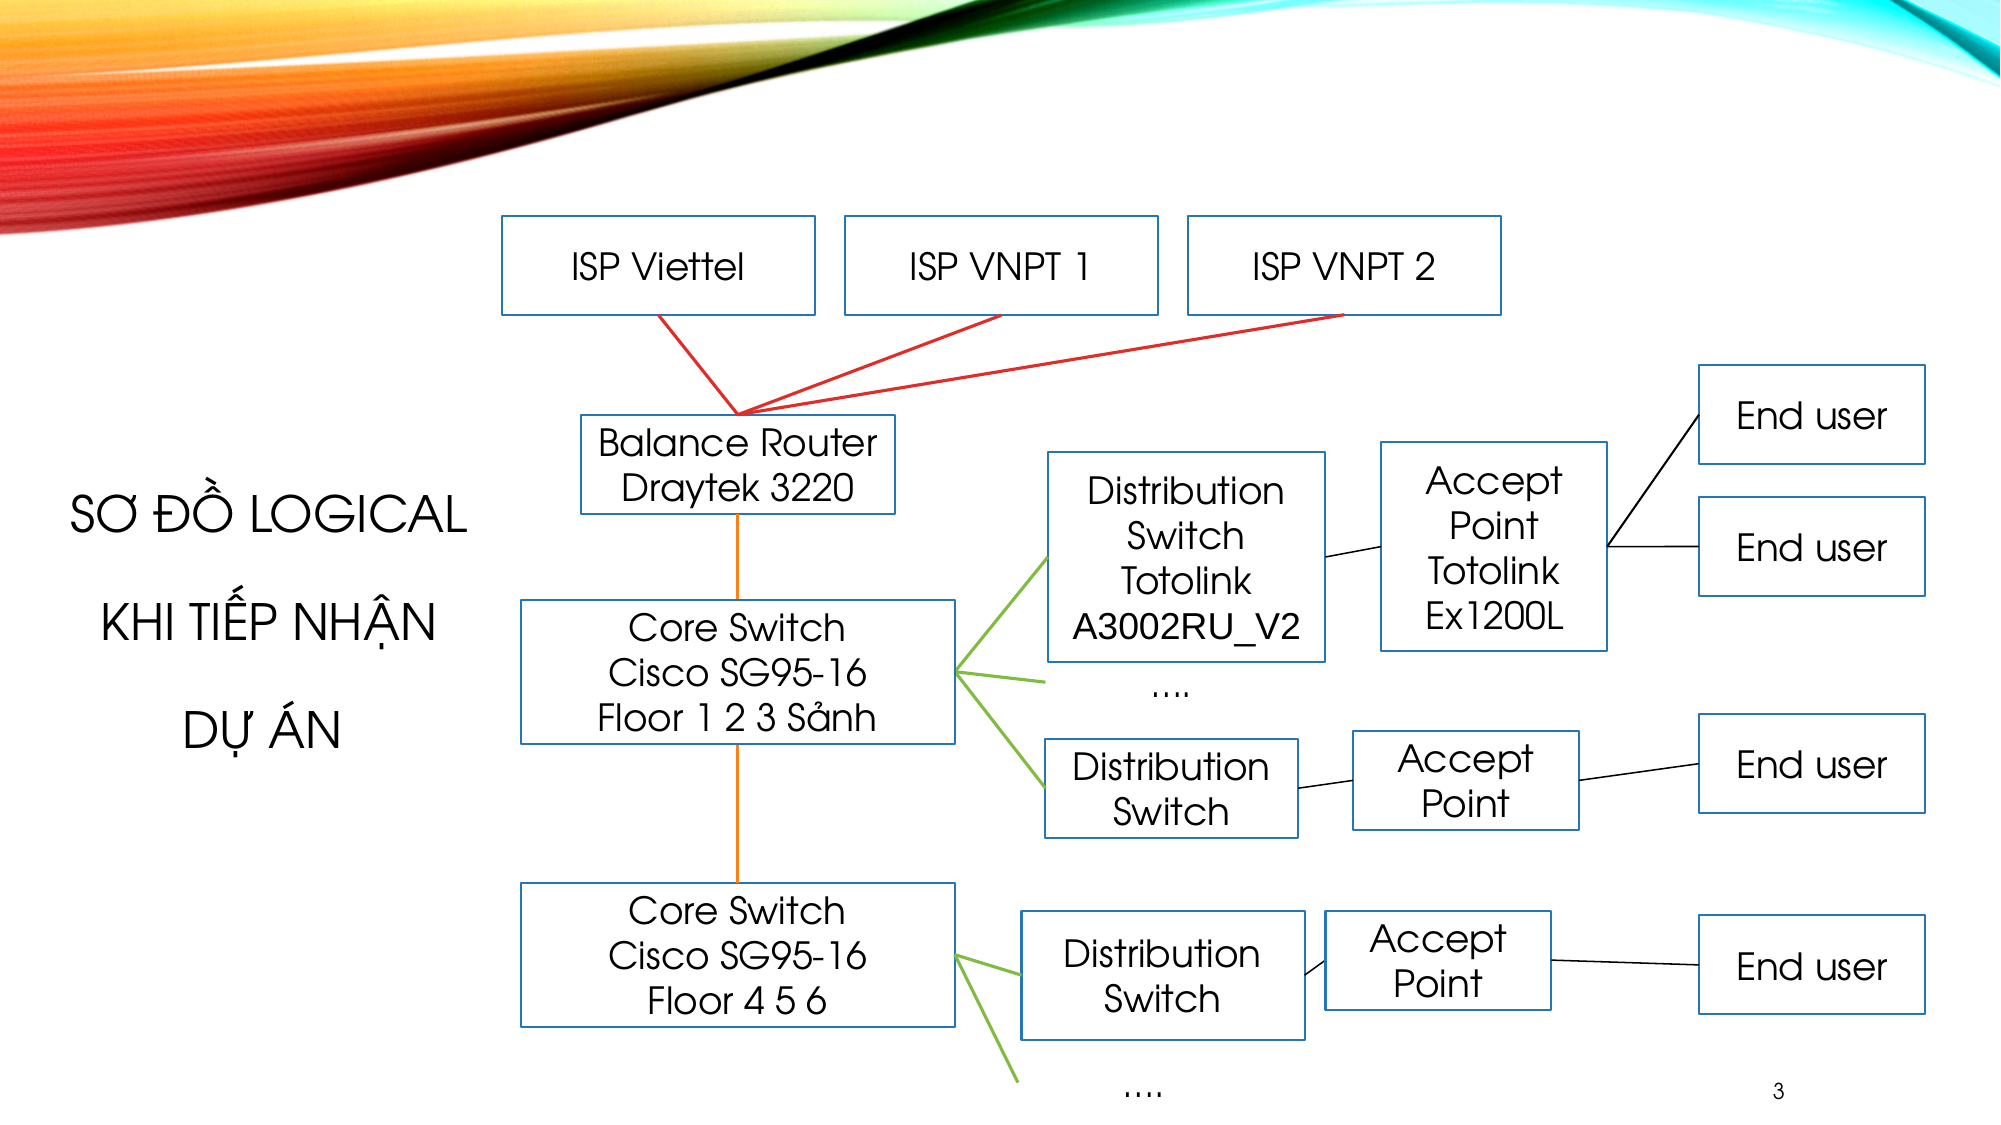

Sơ đồ logical

Khi tiếp nhận

dự án
#
ISP Viettel
ISP VNPT 2
ISP VNPT 1

End user
Accept Point
Totolink
Ex1200L
End user
Balance Router
Draytek 3220
Distribution Switch
Totolink A3002RU_V2
….
Distribution Switch
Core Switch
Cisco SG95-16
Floor 1 2 3 Sảnh
End user
Accept Point
Core Switch
Cisco SG95-16
Floor 4 5 6
Distribution Switch
Accept Point
End user
….
3